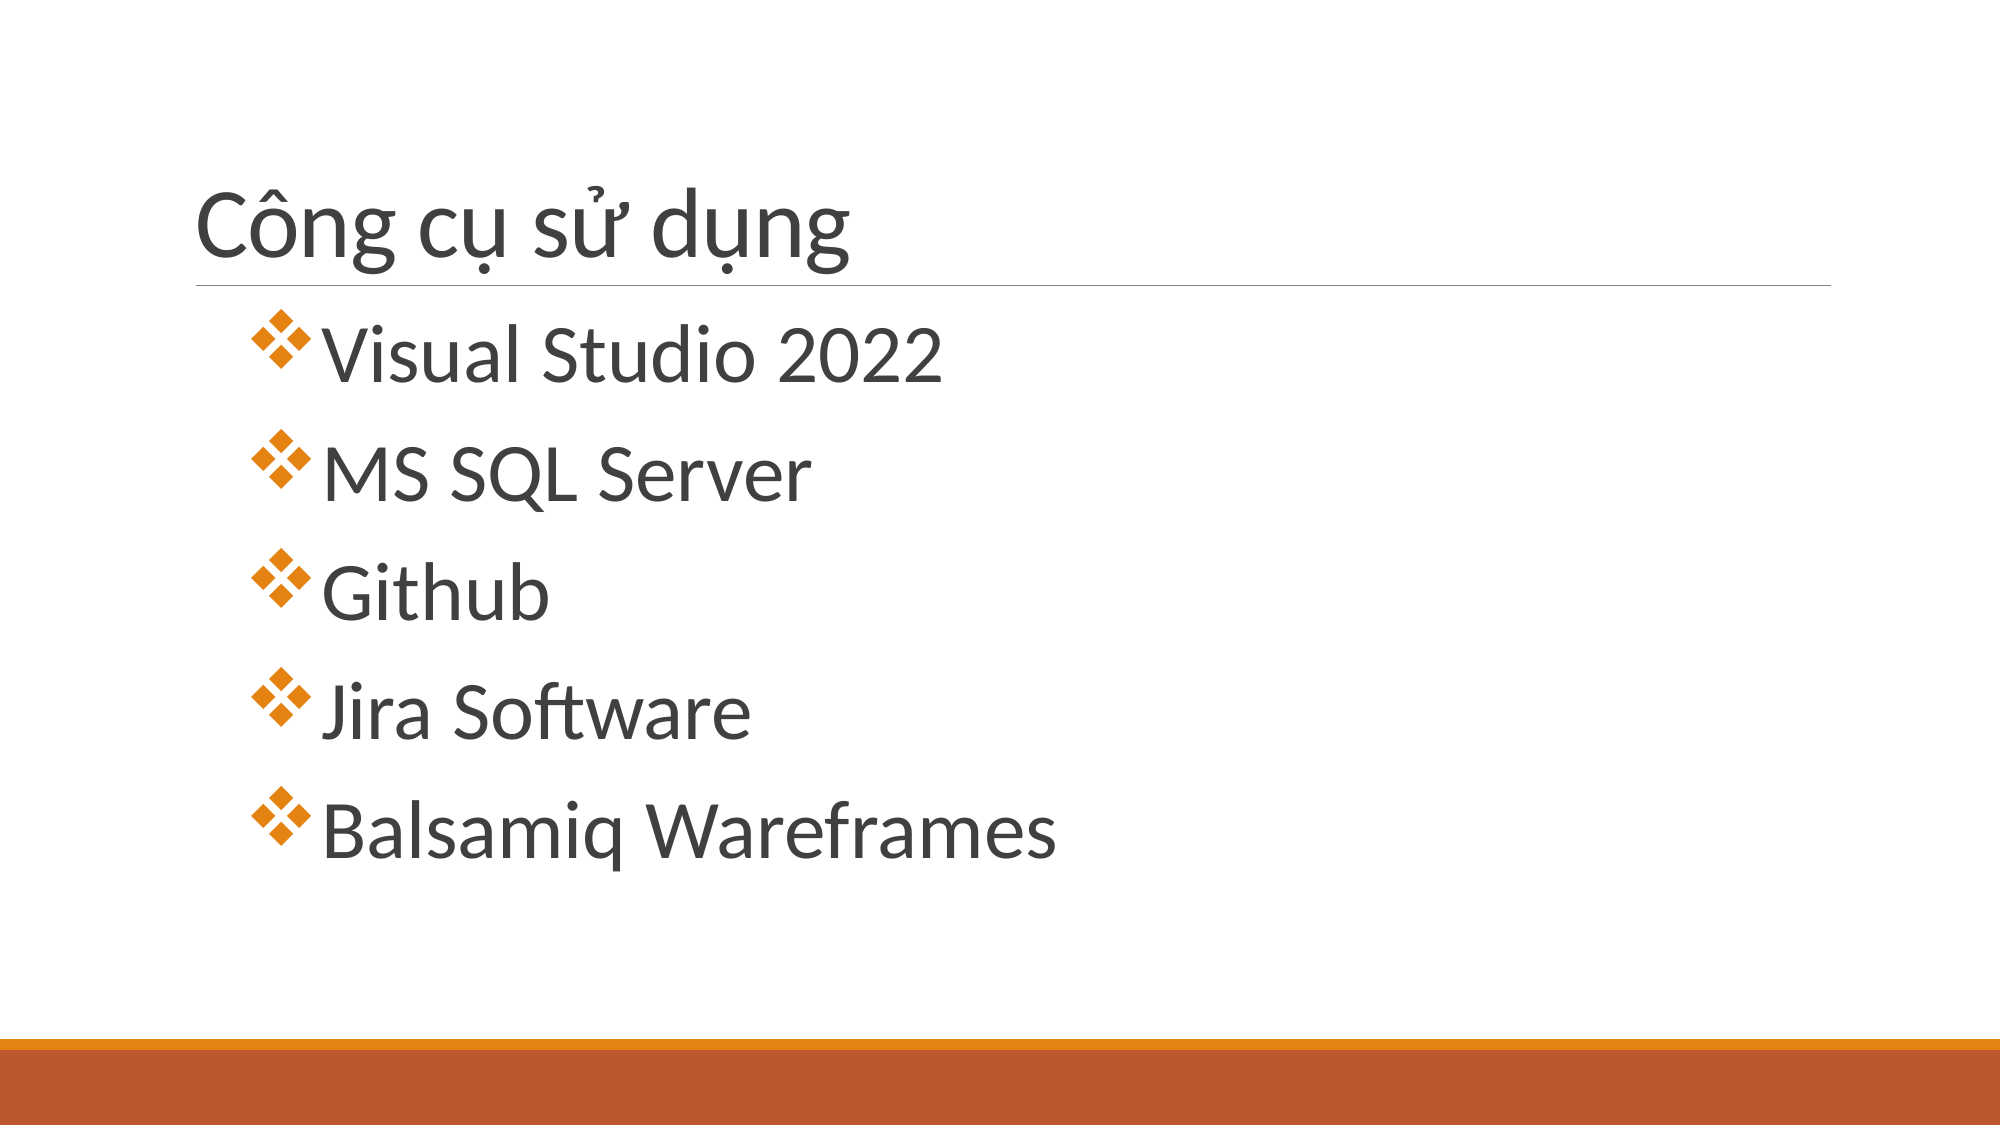

# Công cụ sử dụng
Visual Studio 2022
MS SQL Server
Github
Jira Software
Balsamiq Wareframes